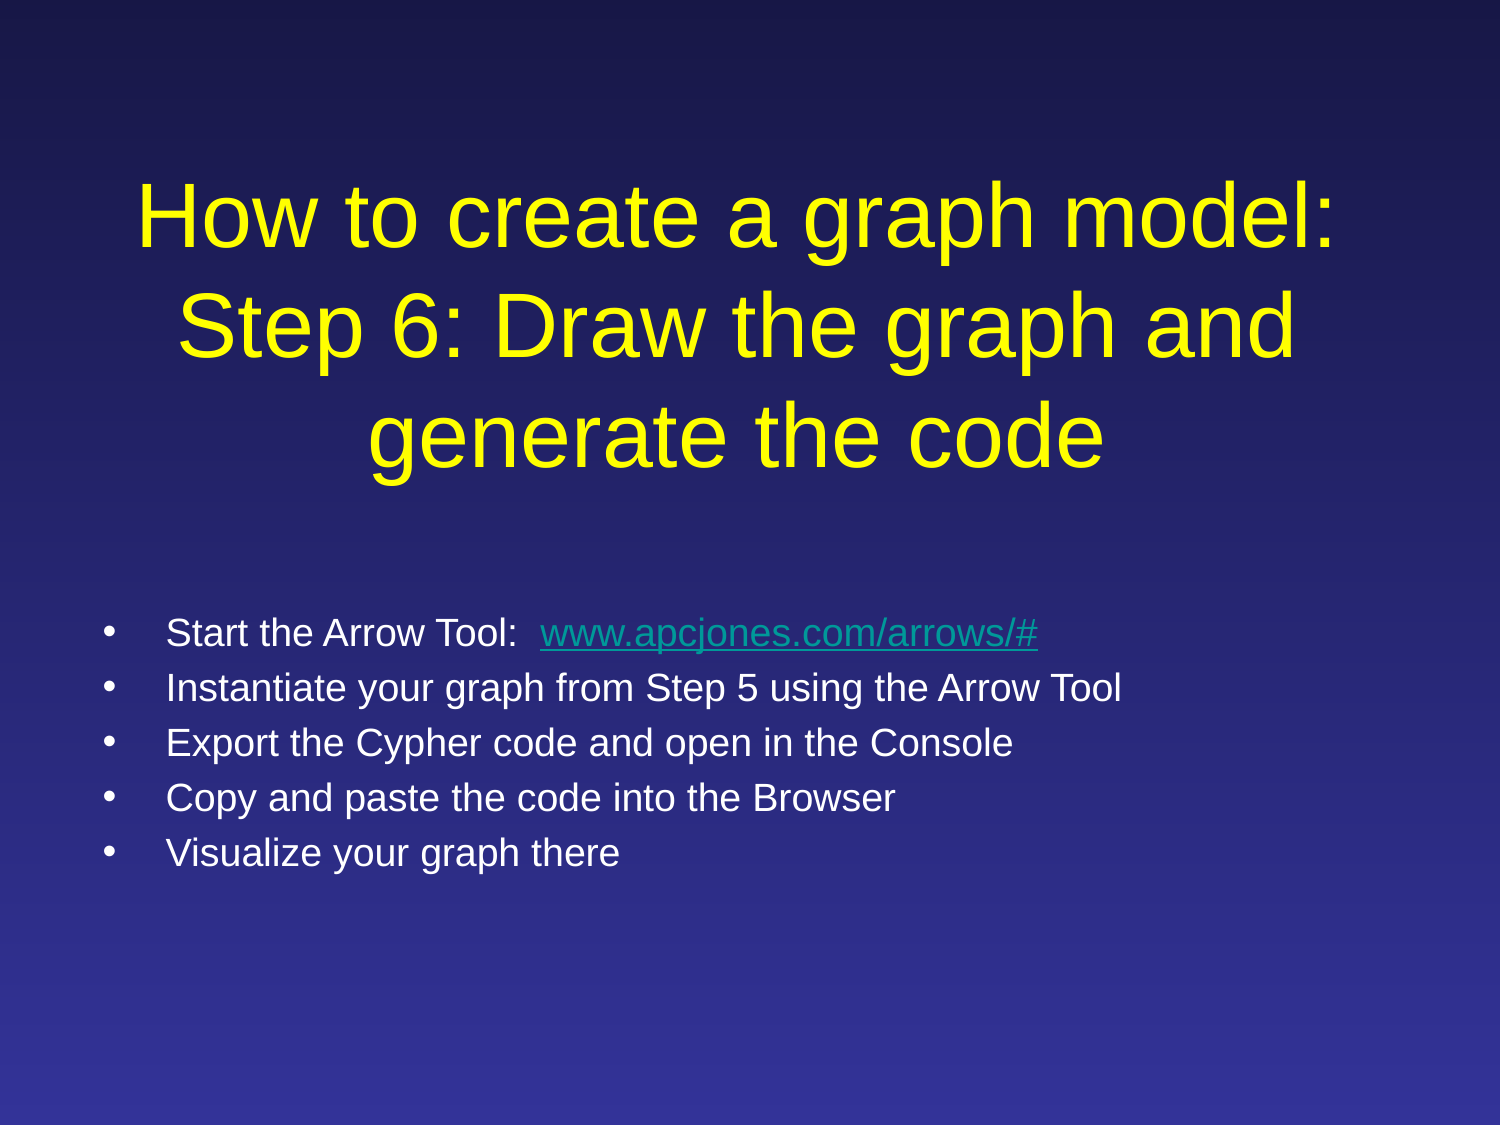

# How to create a graph model: Step 6: Draw the graph and generate the code
Start the Arrow Tool:  www.apcjones.com/arrows/#
Instantiate your graph from Step 5 using the Arrow Tool
Export the Cypher code and open in the Console
Copy and paste the code into the Browser
Visualize your graph there